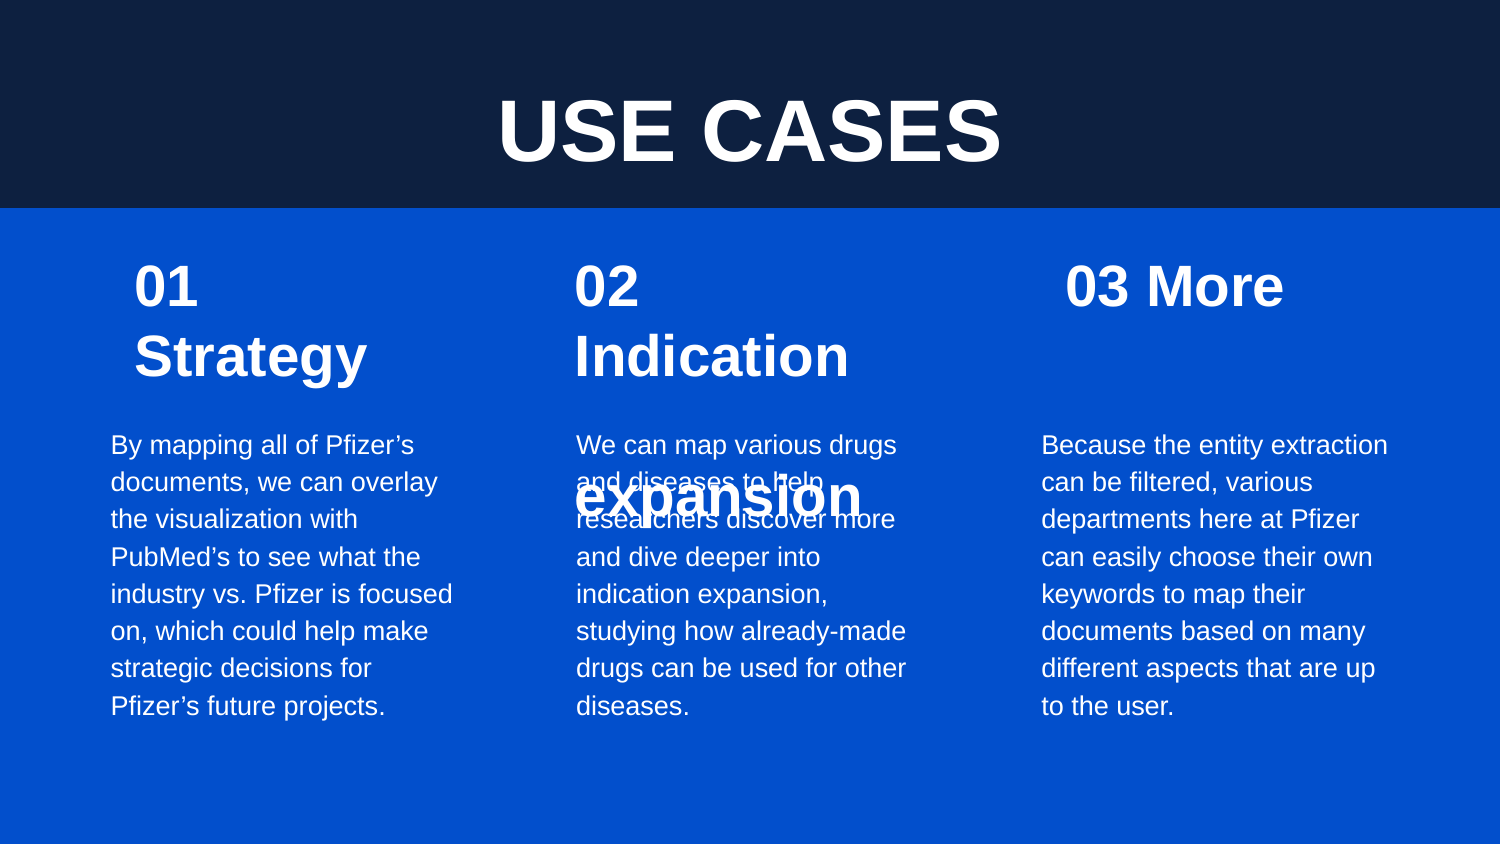

USE CASES

01 Strategy
02 Indication
     expansion
03 More
By mapping all of Pfizer’s documents, we can overlay the visualization with PubMed’s to see what the industry vs. Pfizer is focused on, which could help make strategic decisions for Pfizer’s future projects.
We can map various drugs and diseases to help researchers discover more and dive deeper into indication expansion, studying how already-made drugs can be used for other diseases.
Because the entity extraction can be filtered, various departments here at Pfizer can easily choose their own keywords to map their documents based on many different aspects that are up to the user.